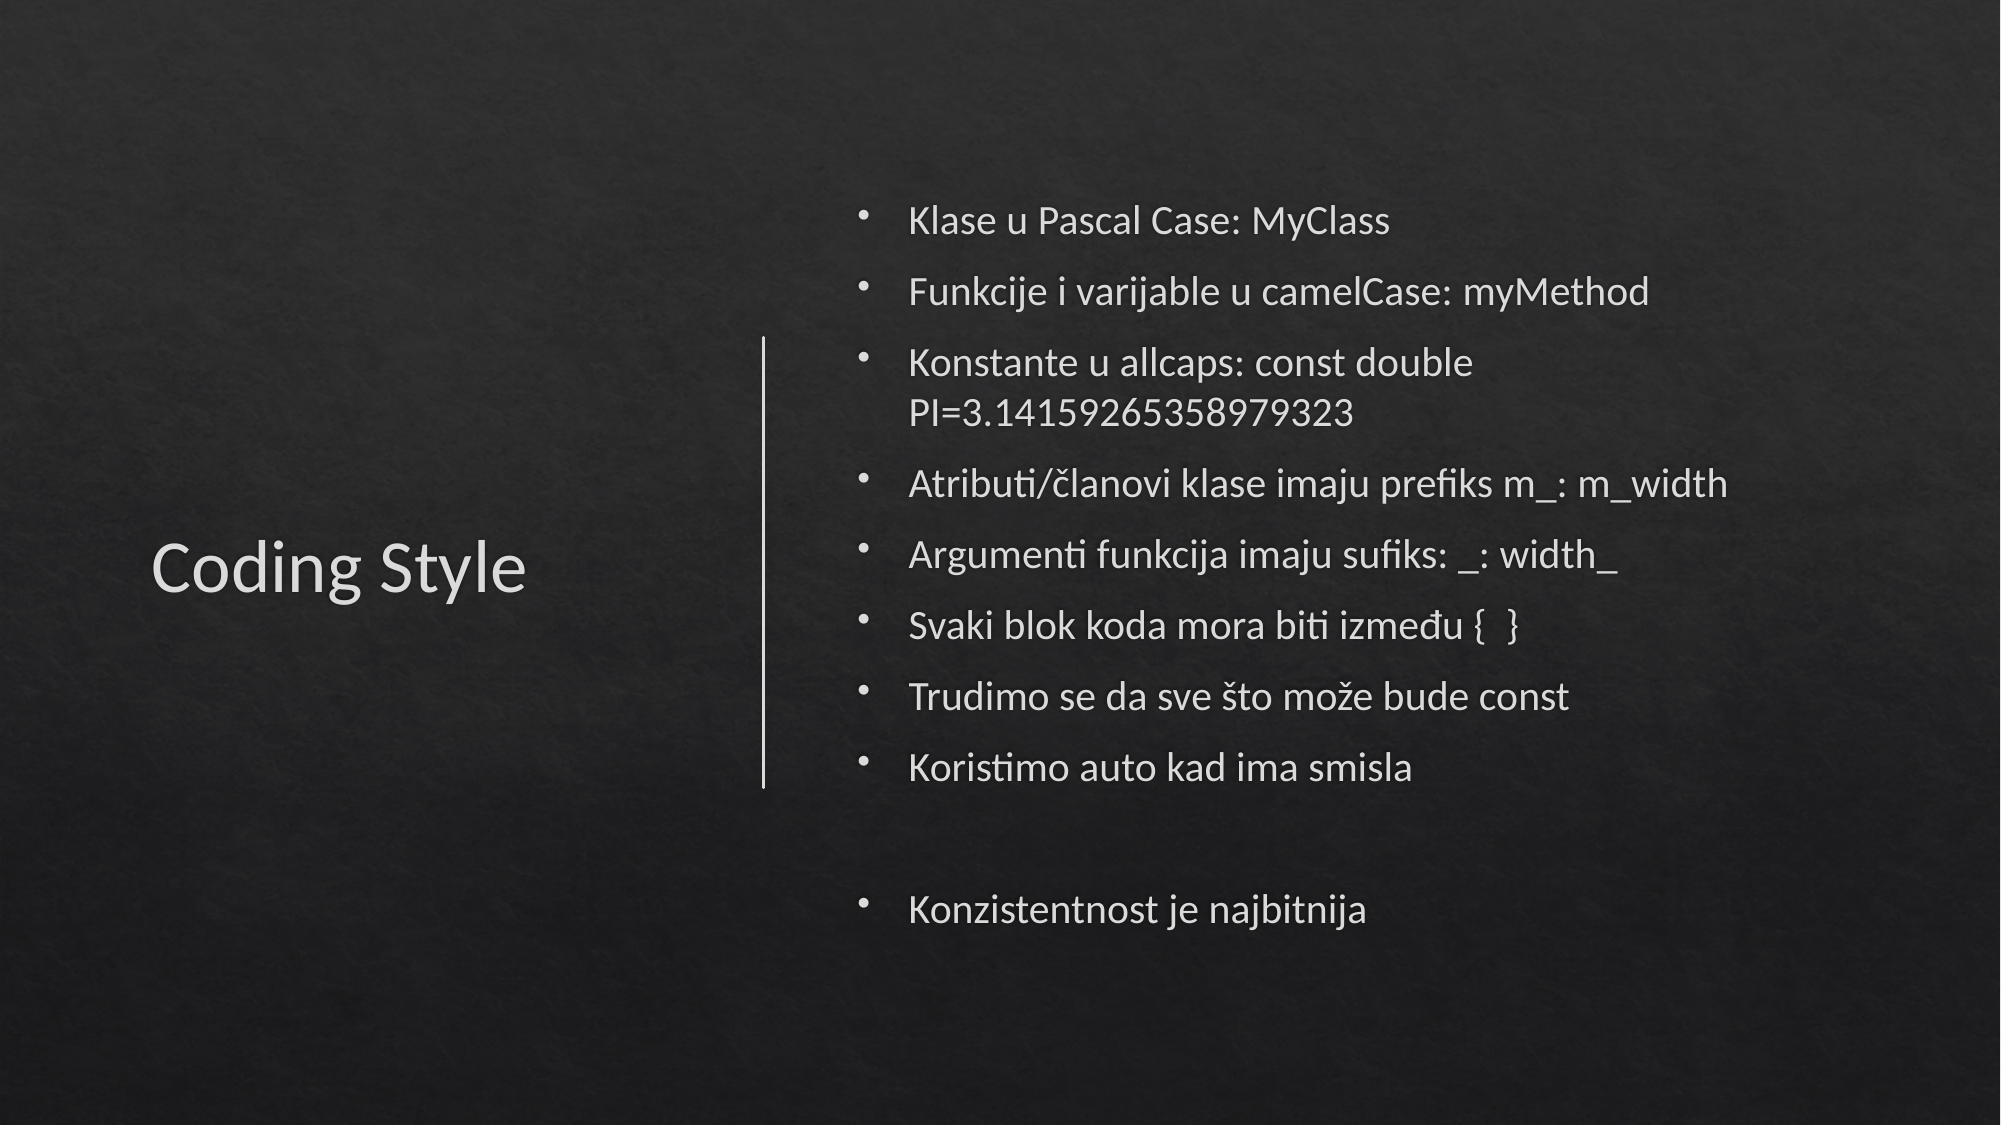

# Coding Style
Klase u Pascal Case: MyClass
Funkcije i varijable u camelCase: myMethod
Konstante u allcaps: const double PI=3.14159265358979323
Atributi/članovi klase imaju prefiks m_: m_width
Argumenti funkcija imaju sufiks: _: width_
Svaki blok koda mora biti između {  }
Trudimo se da sve što može bude const
Koristimo auto kad ima smisla

Konzistentnost je najbitnija